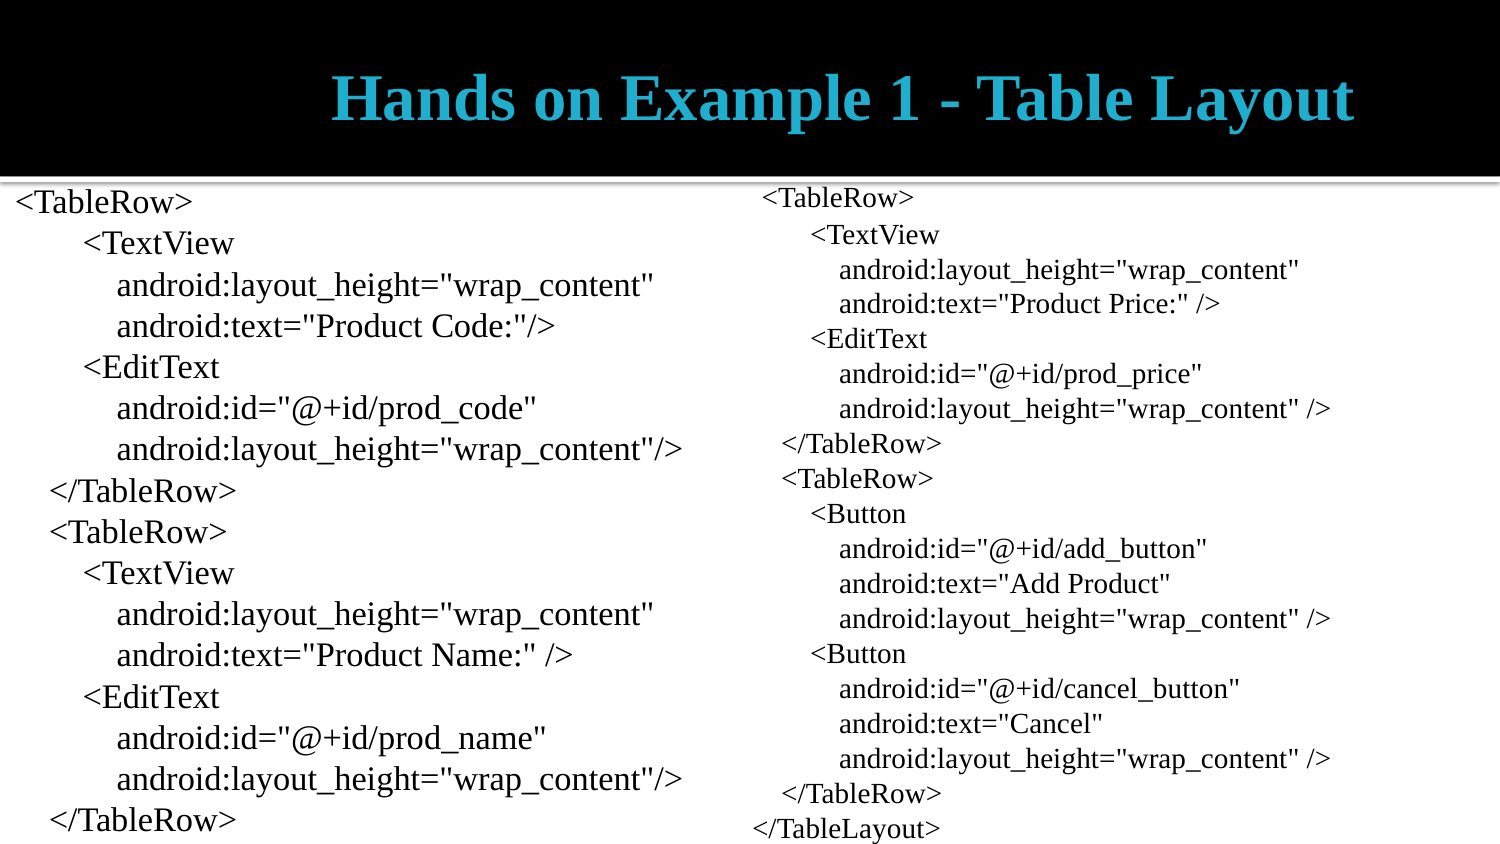

Hands on Example 1 - Table Layout
 <TableRow>
        <TextView
            android:layout_height="wrap_content"
            android:text="Product Price:" />
        <EditText
            android:id="@+id/prod_price"
            android:layout_height="wrap_content" />
    </TableRow>
    <TableRow>
        <Button
            android:id="@+id/add_button"
            android:text="Add Product"
            android:layout_height="wrap_content" />
        <Button
            android:id="@+id/cancel_button"
            android:text="Cancel"
            android:layout_height="wrap_content" />
    </TableRow>
</TableLayout>
<TableRow>
        <TextView
            android:layout_height="wrap_content"
            android:text="Product Code:"/>
        <EditText
            android:id="@+id/prod_code"
            android:layout_height="wrap_content"/>
    </TableRow>
    <TableRow>
        <TextView
            android:layout_height="wrap_content"
            android:text="Product Name:" />
        <EditText
            android:id="@+id/prod_name"
            android:layout_height="wrap_content"/>
    </TableRow>